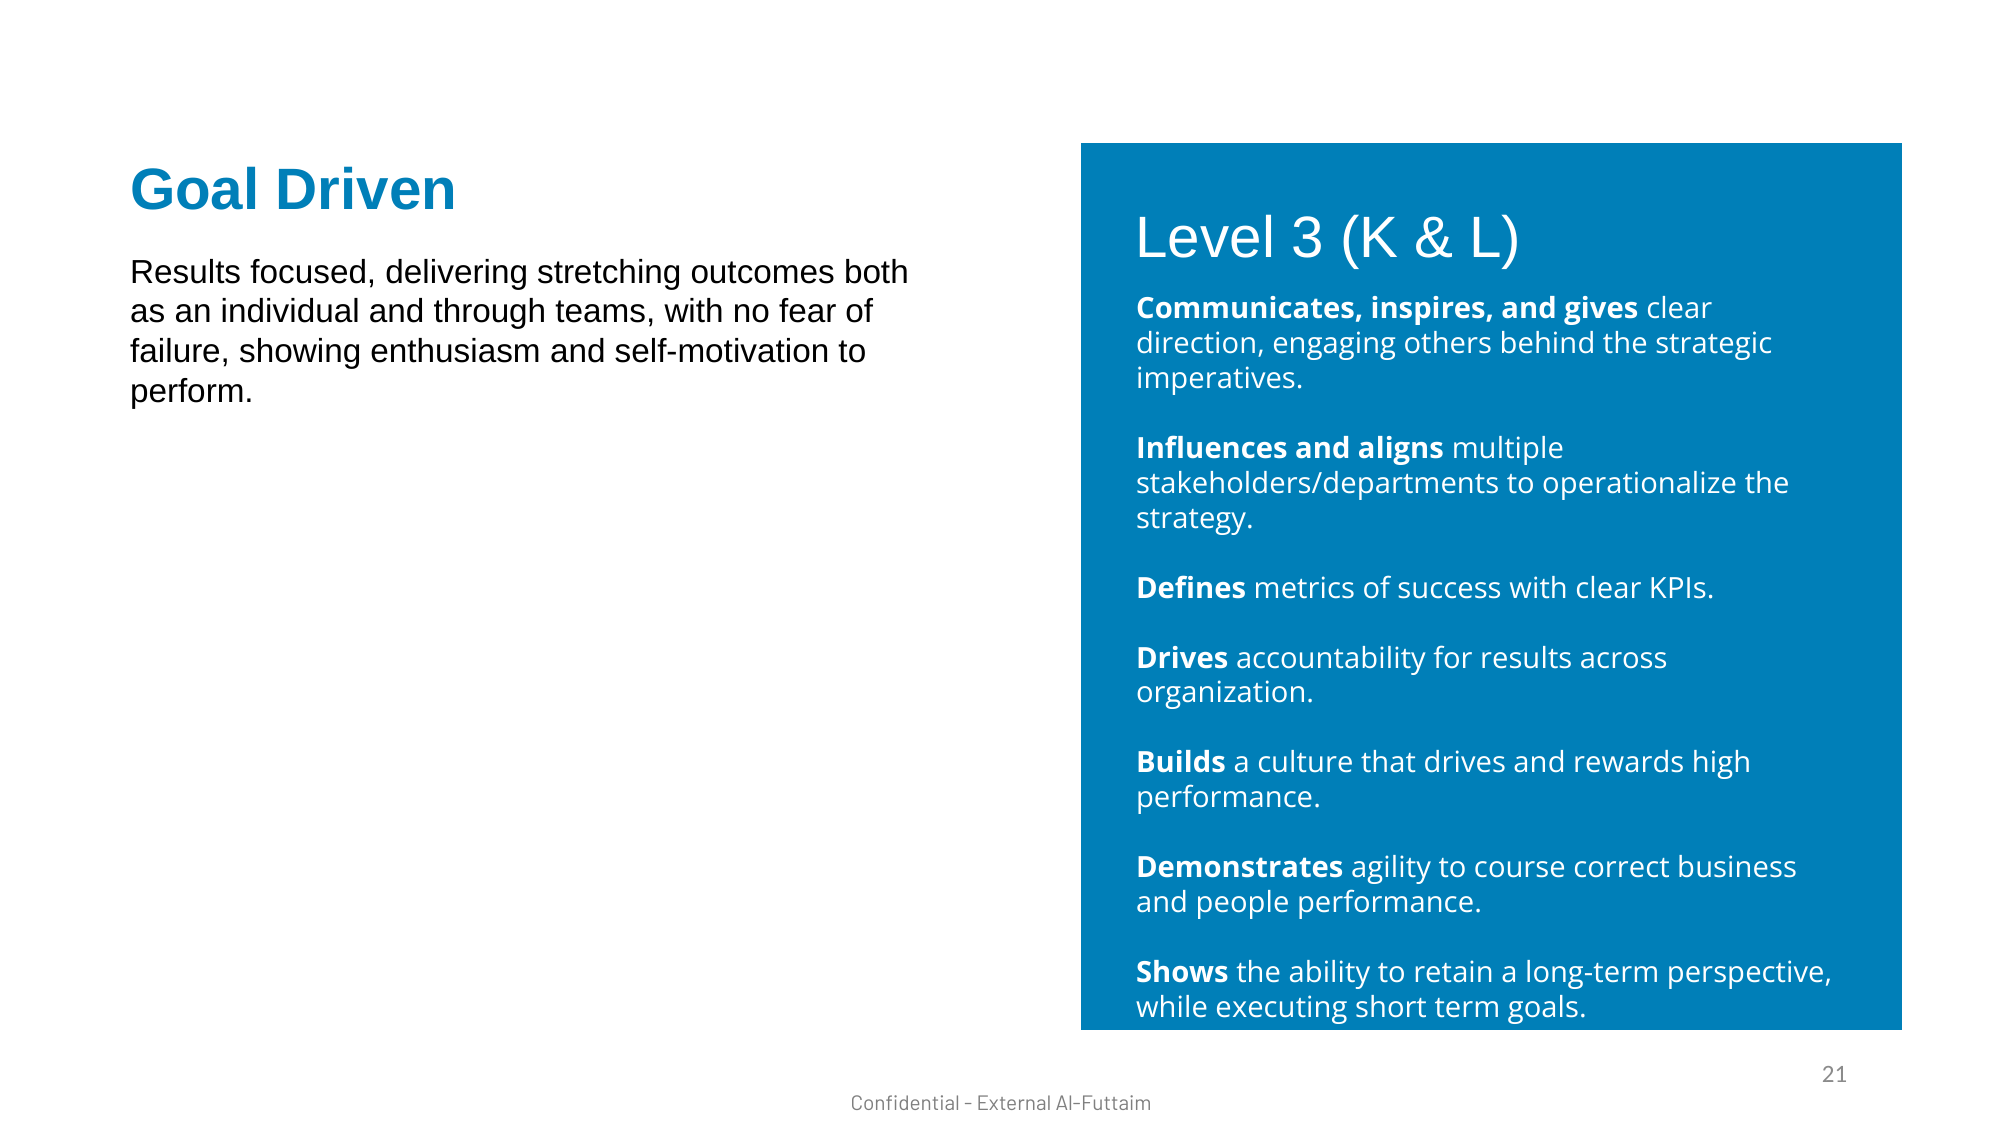

Goal Driven

Level 3 (K & L)
Results focused, delivering stretching outcomes both as an individual and through teams, with no fear of failure, showing enthusiasm and self-motivation to perform.
Communicates, inspires, and gives clear direction, engaging others behind the strategic imperatives.

Influences and aligns multiple stakeholders/departments to operationalize the strategy.

Defines metrics of success with clear KPIs.

Drives accountability for results across organization.

Builds a culture that drives and rewards high performance.

Demonstrates agility to course correct business and people performance.

Shows the ability to retain a long-term perspective, while executing short term goals.
21